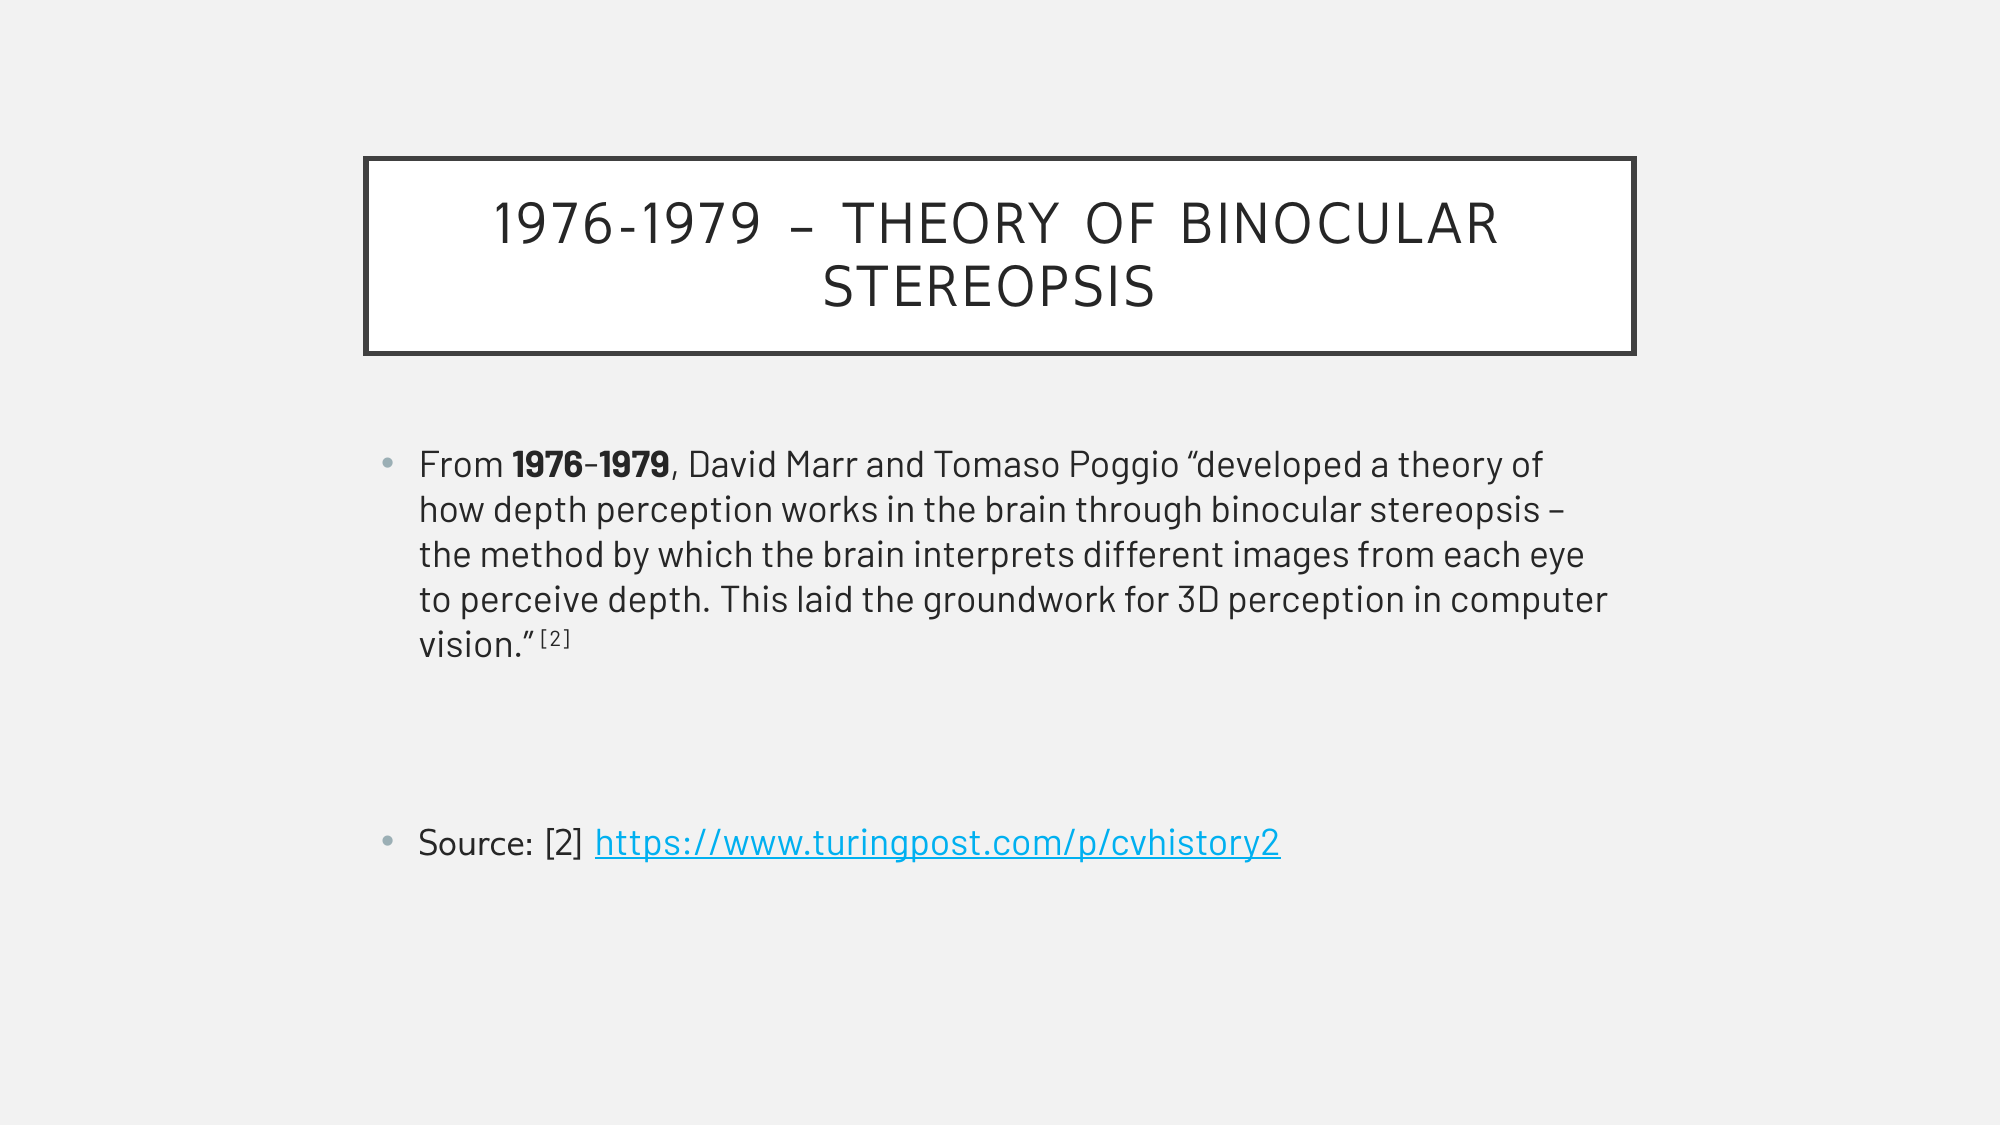

# 1976-1979 – Theory of Binocular Stereopsis
From 1976-1979, David Marr and Tomaso Poggio “developed a theory of how depth perception works in the brain through binocular stereopsis – the method by which the brain interprets different images from each eye to perceive depth. This laid the groundwork for 3D perception in computer vision.” [2]

Source: [2] https://www.turingpost.com/p/cvhistory2